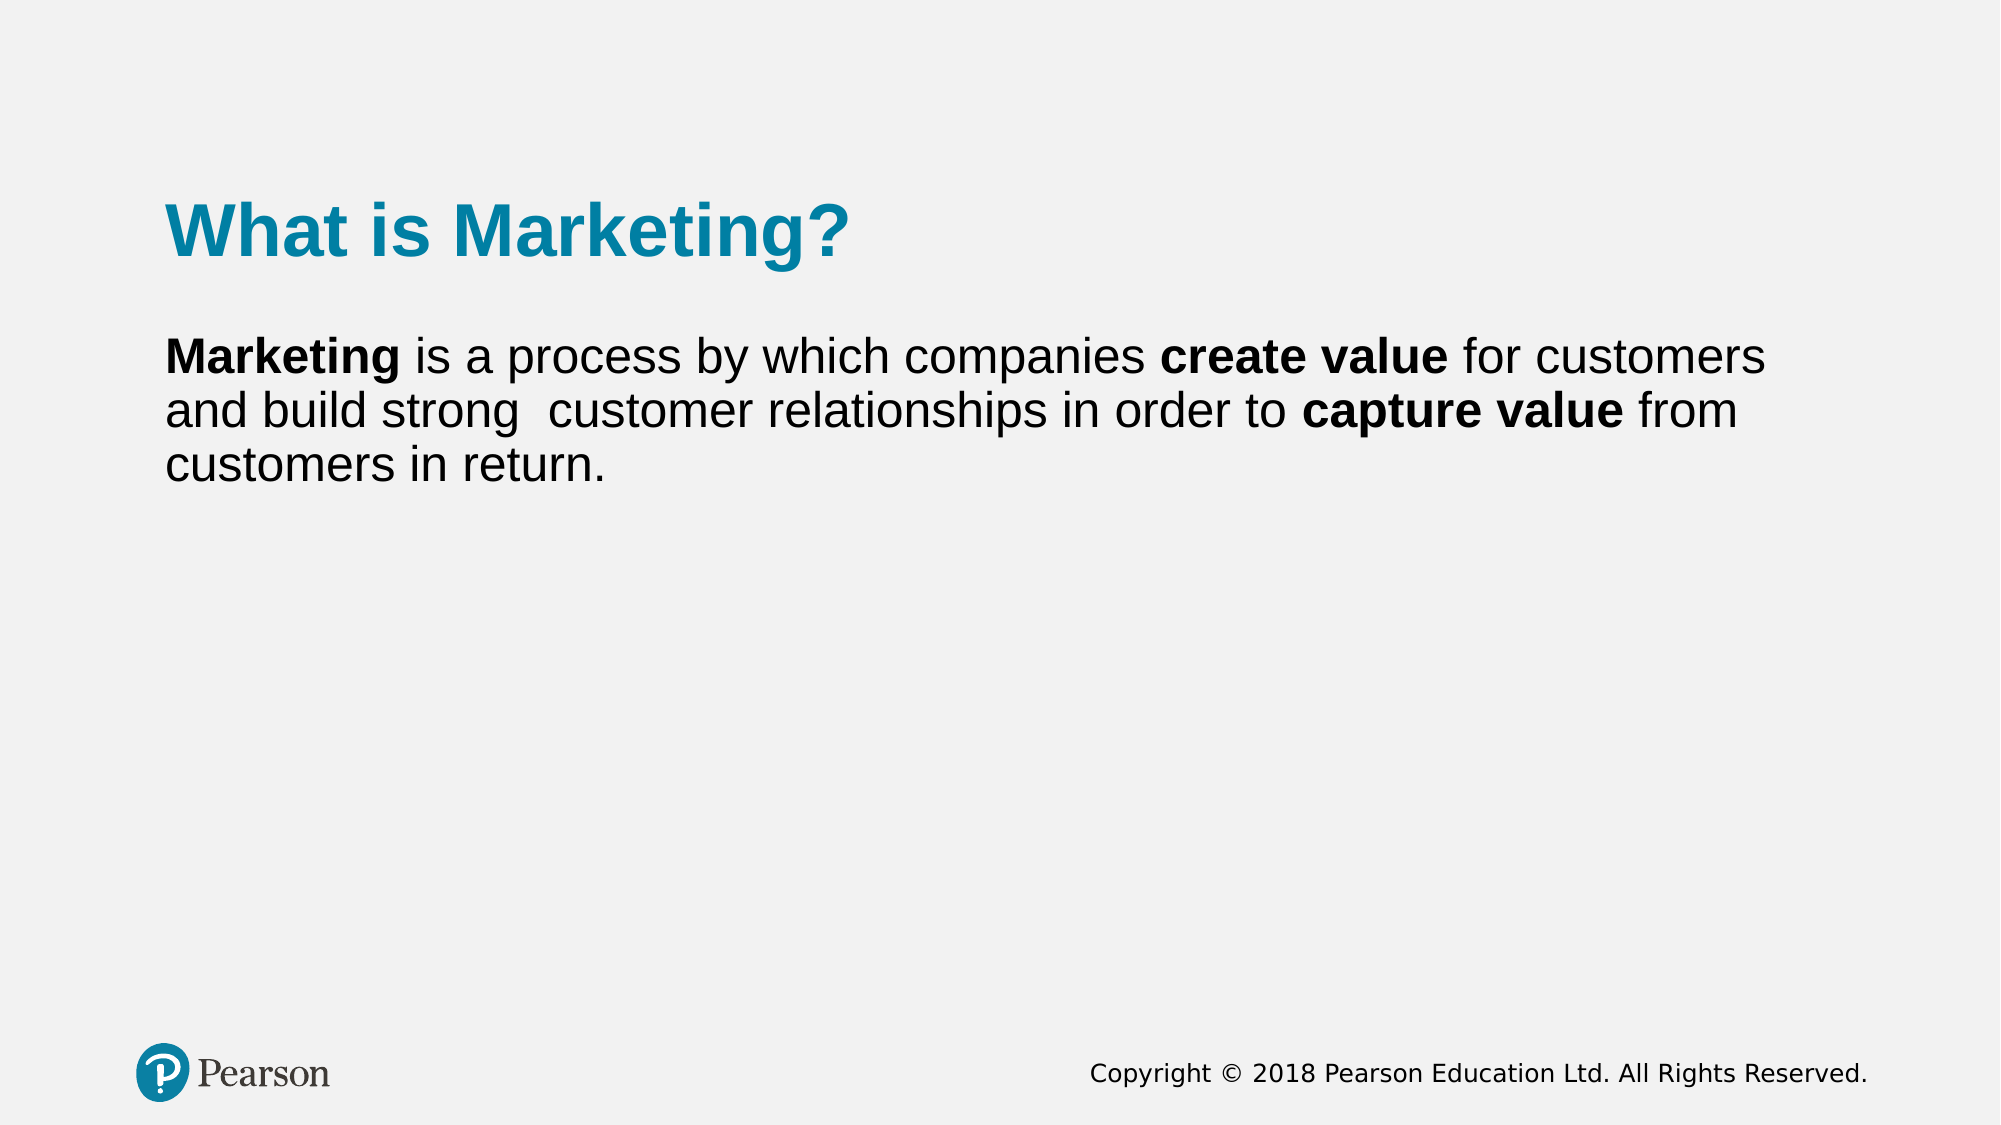

# What is Marketing?
Marketing is a process by which companies create value for customers
and build strong  customer relationships in order to capture value from customers in return.